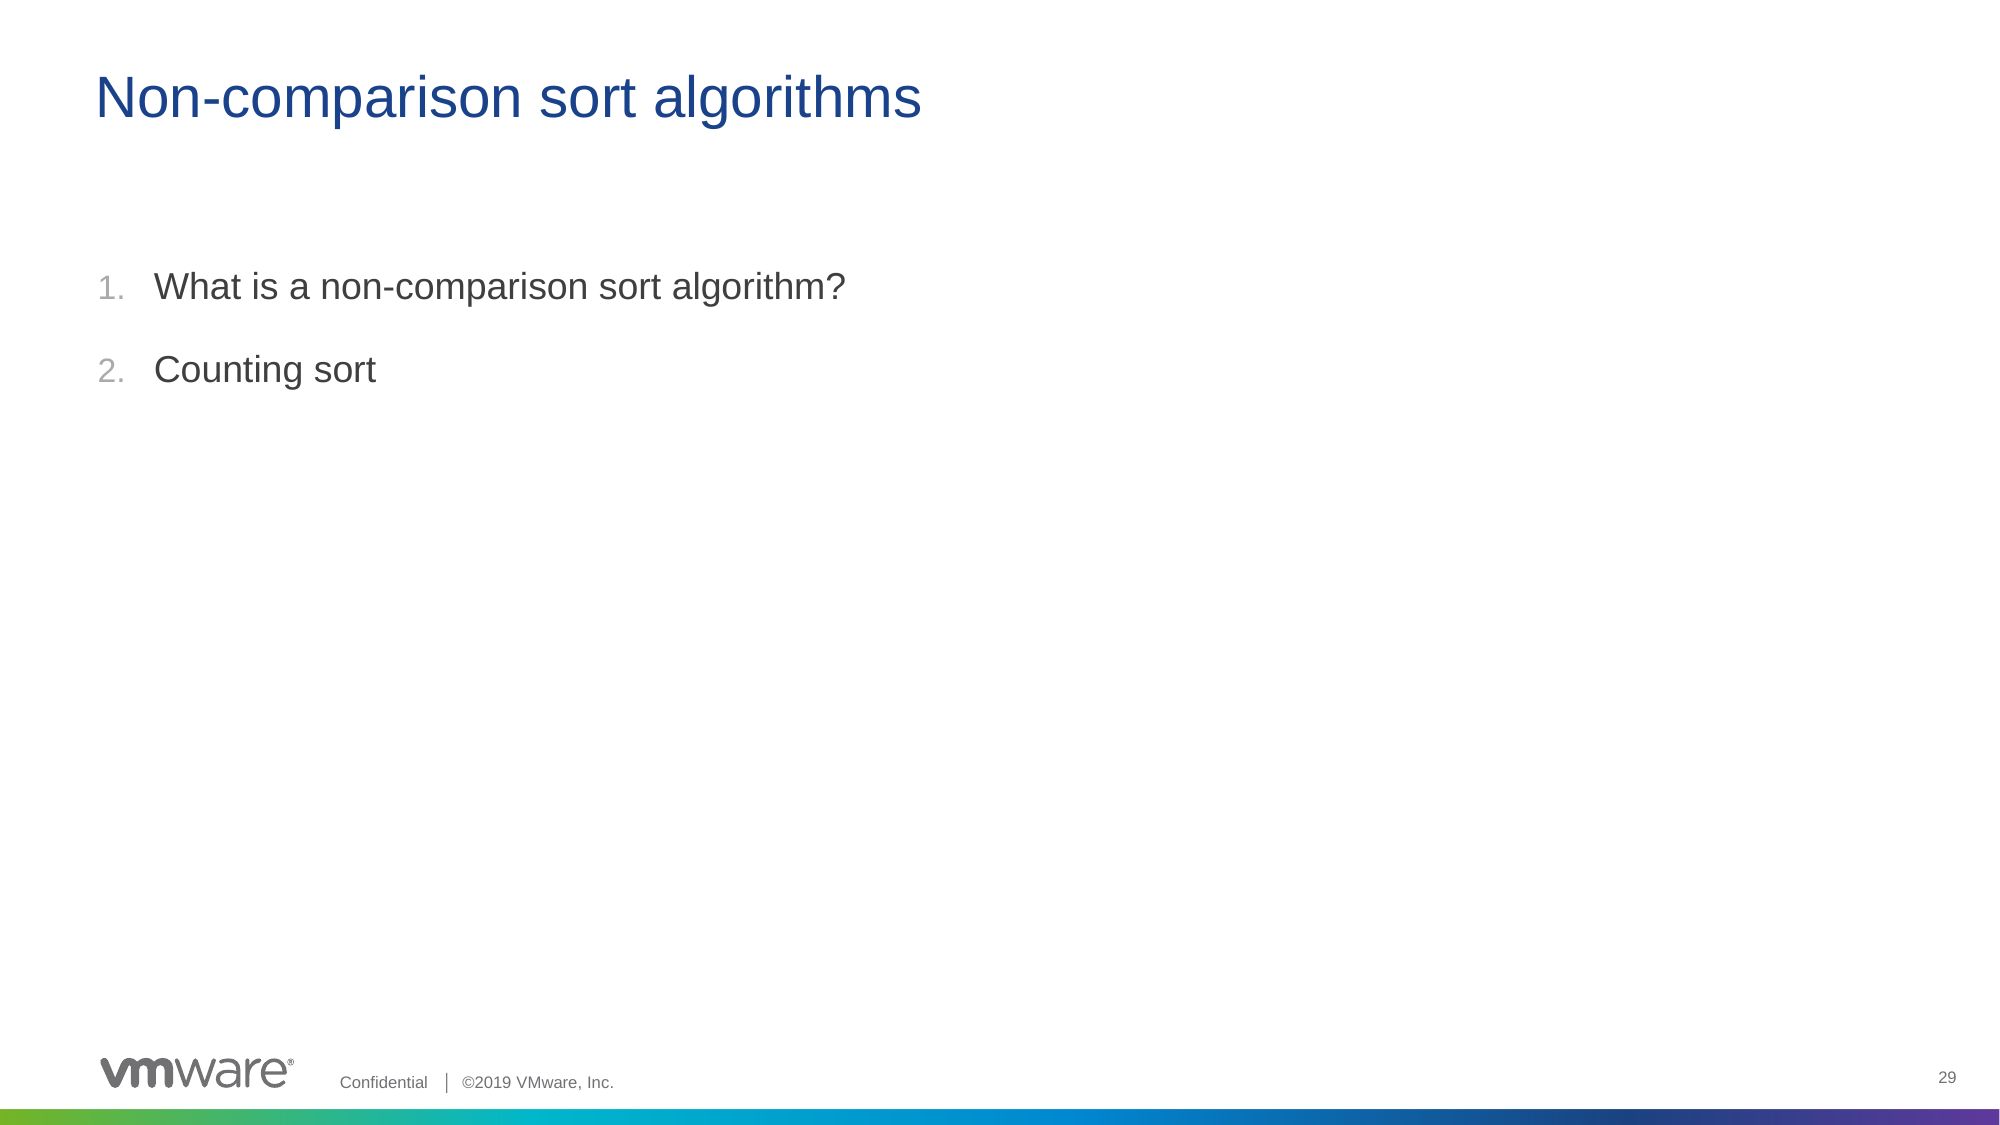

# Non-comparison sort algorithms

What is a non-comparison sort algorithm?
Counting sort